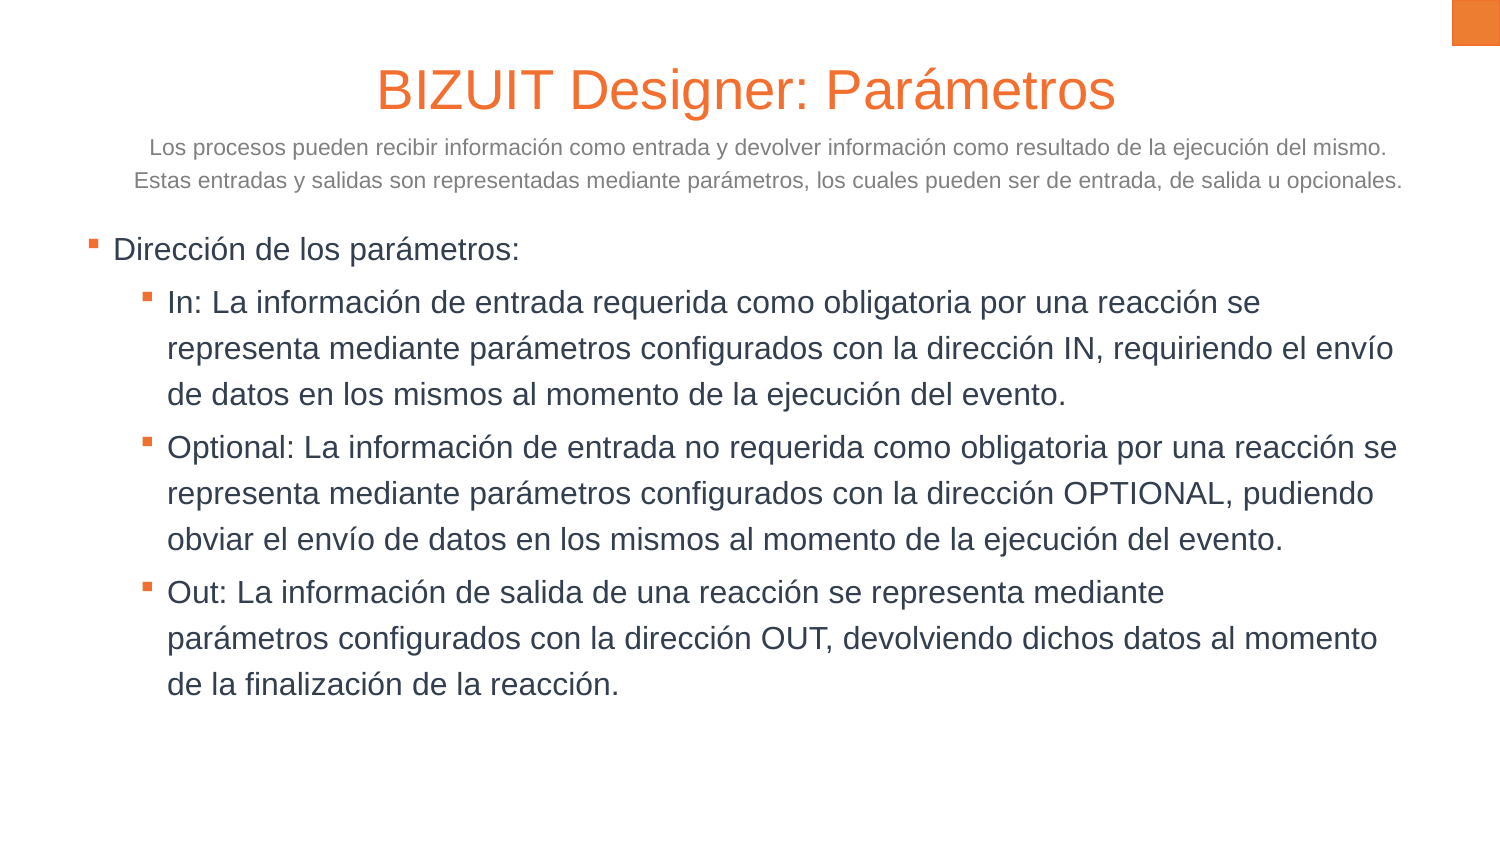

BIZUIT Designer: Parámetros
Los procesos pueden recibir información como entrada y devolver información como resultado de la ejecución del mismo. Estas entradas y salidas son representadas mediante parámetros, los cuales pueden ser de entrada, de salida u opcionales.
Dirección de los parámetros:
In: La información de entrada requerida como obligatoria por una reacción se representa mediante parámetros configurados con la dirección IN, requiriendo el envío de datos en los mismos al momento de la ejecución del evento.
Optional: La información de entrada no requerida como obligatoria por una reacción se representa mediante parámetros configurados con la dirección OPTIONAL, pudiendo obviar el envío de datos en los mismos al momento de la ejecución del evento.
Out: La información de salida de una reacción se representa mediante parámetros configurados con la dirección OUT, devolviendo dichos datos al momento de la finalización de la reacción.